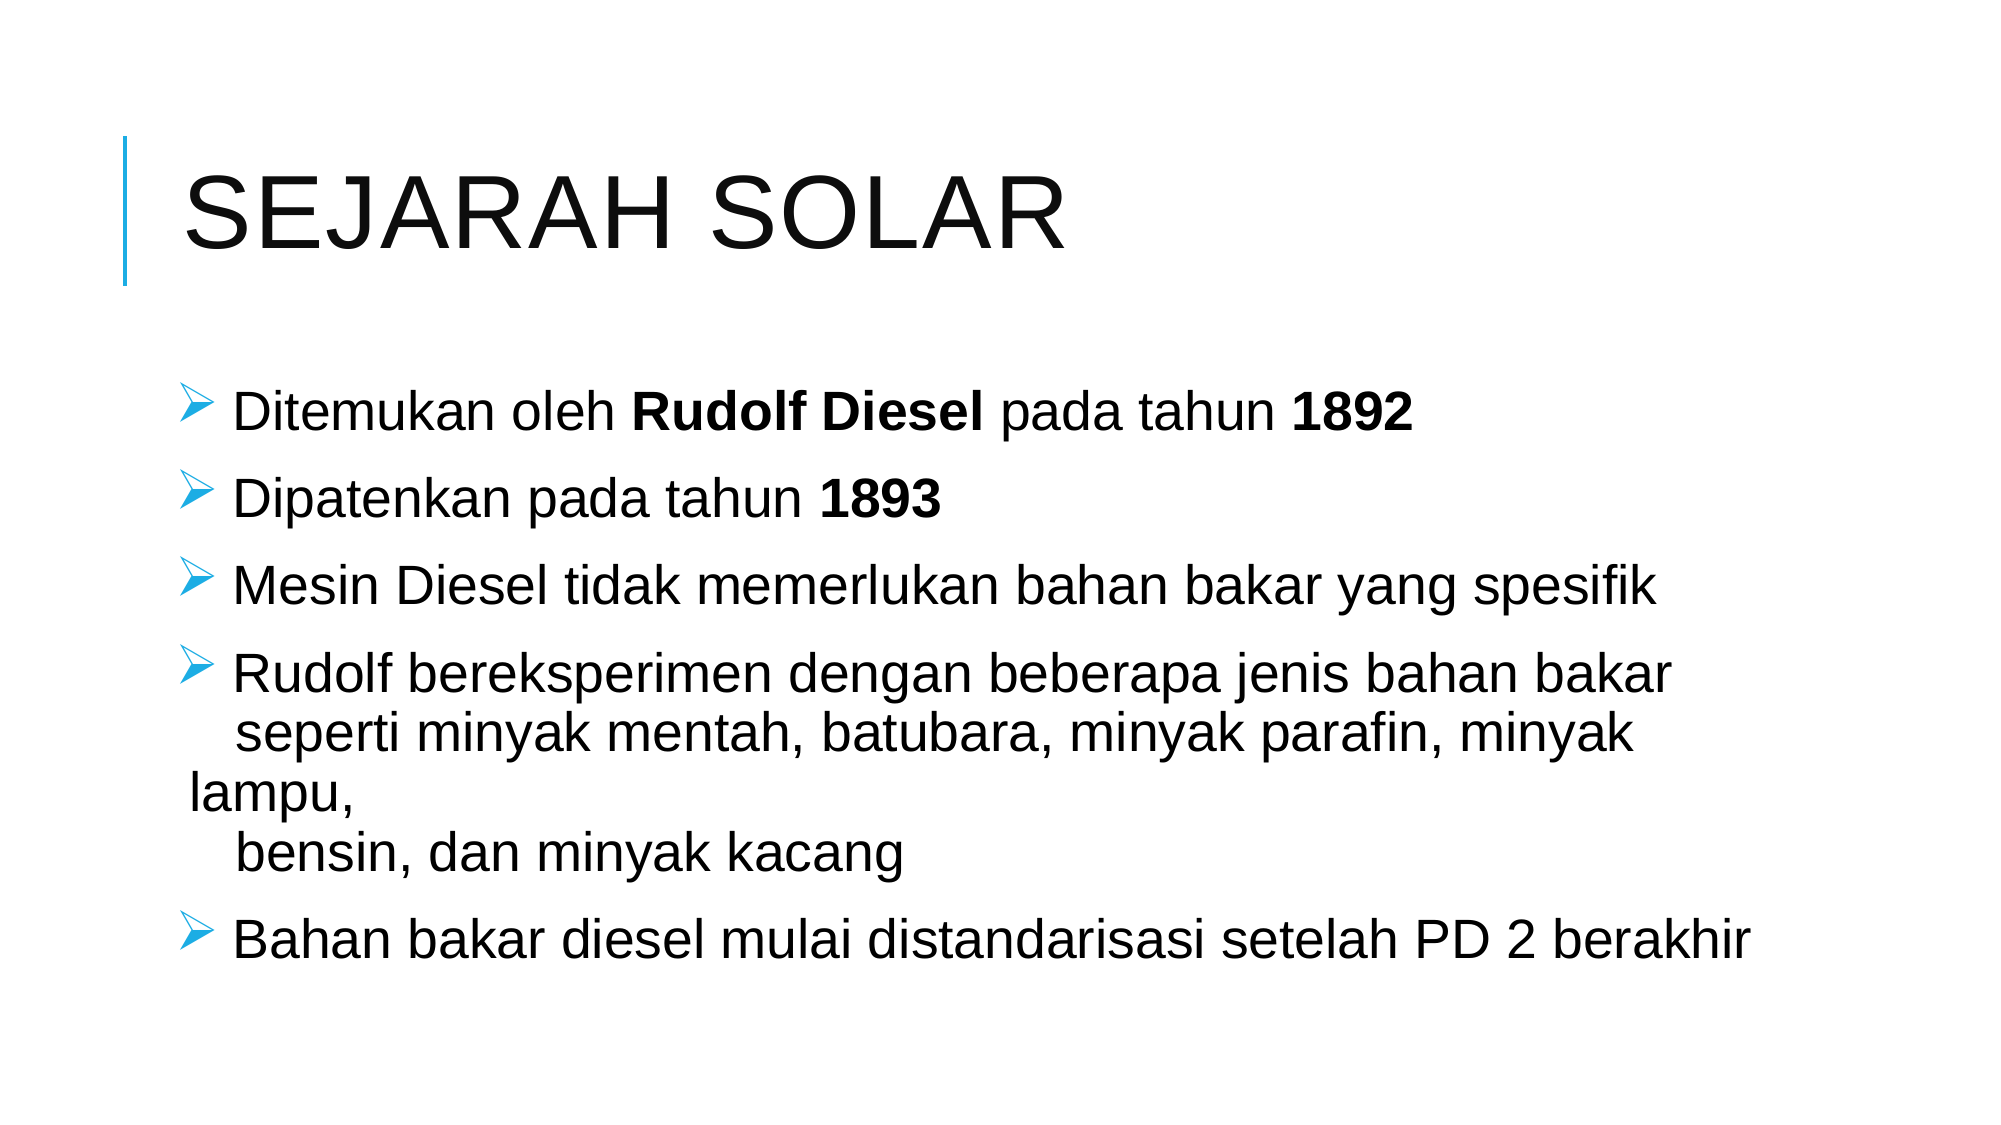

# SEJARAH solar
 Ditemukan oleh Rudolf Diesel pada tahun 1892
 Dipatenkan pada tahun 1893
 Mesin Diesel tidak memerlukan bahan bakar yang spesifik
 Rudolf bereksperimen dengan beberapa jenis bahan bakar
   seperti minyak mentah, batubara, minyak parafin, minyak lampu,
   bensin, dan minyak kacang
 Bahan bakar diesel mulai distandarisasi setelah PD 2 berakhir